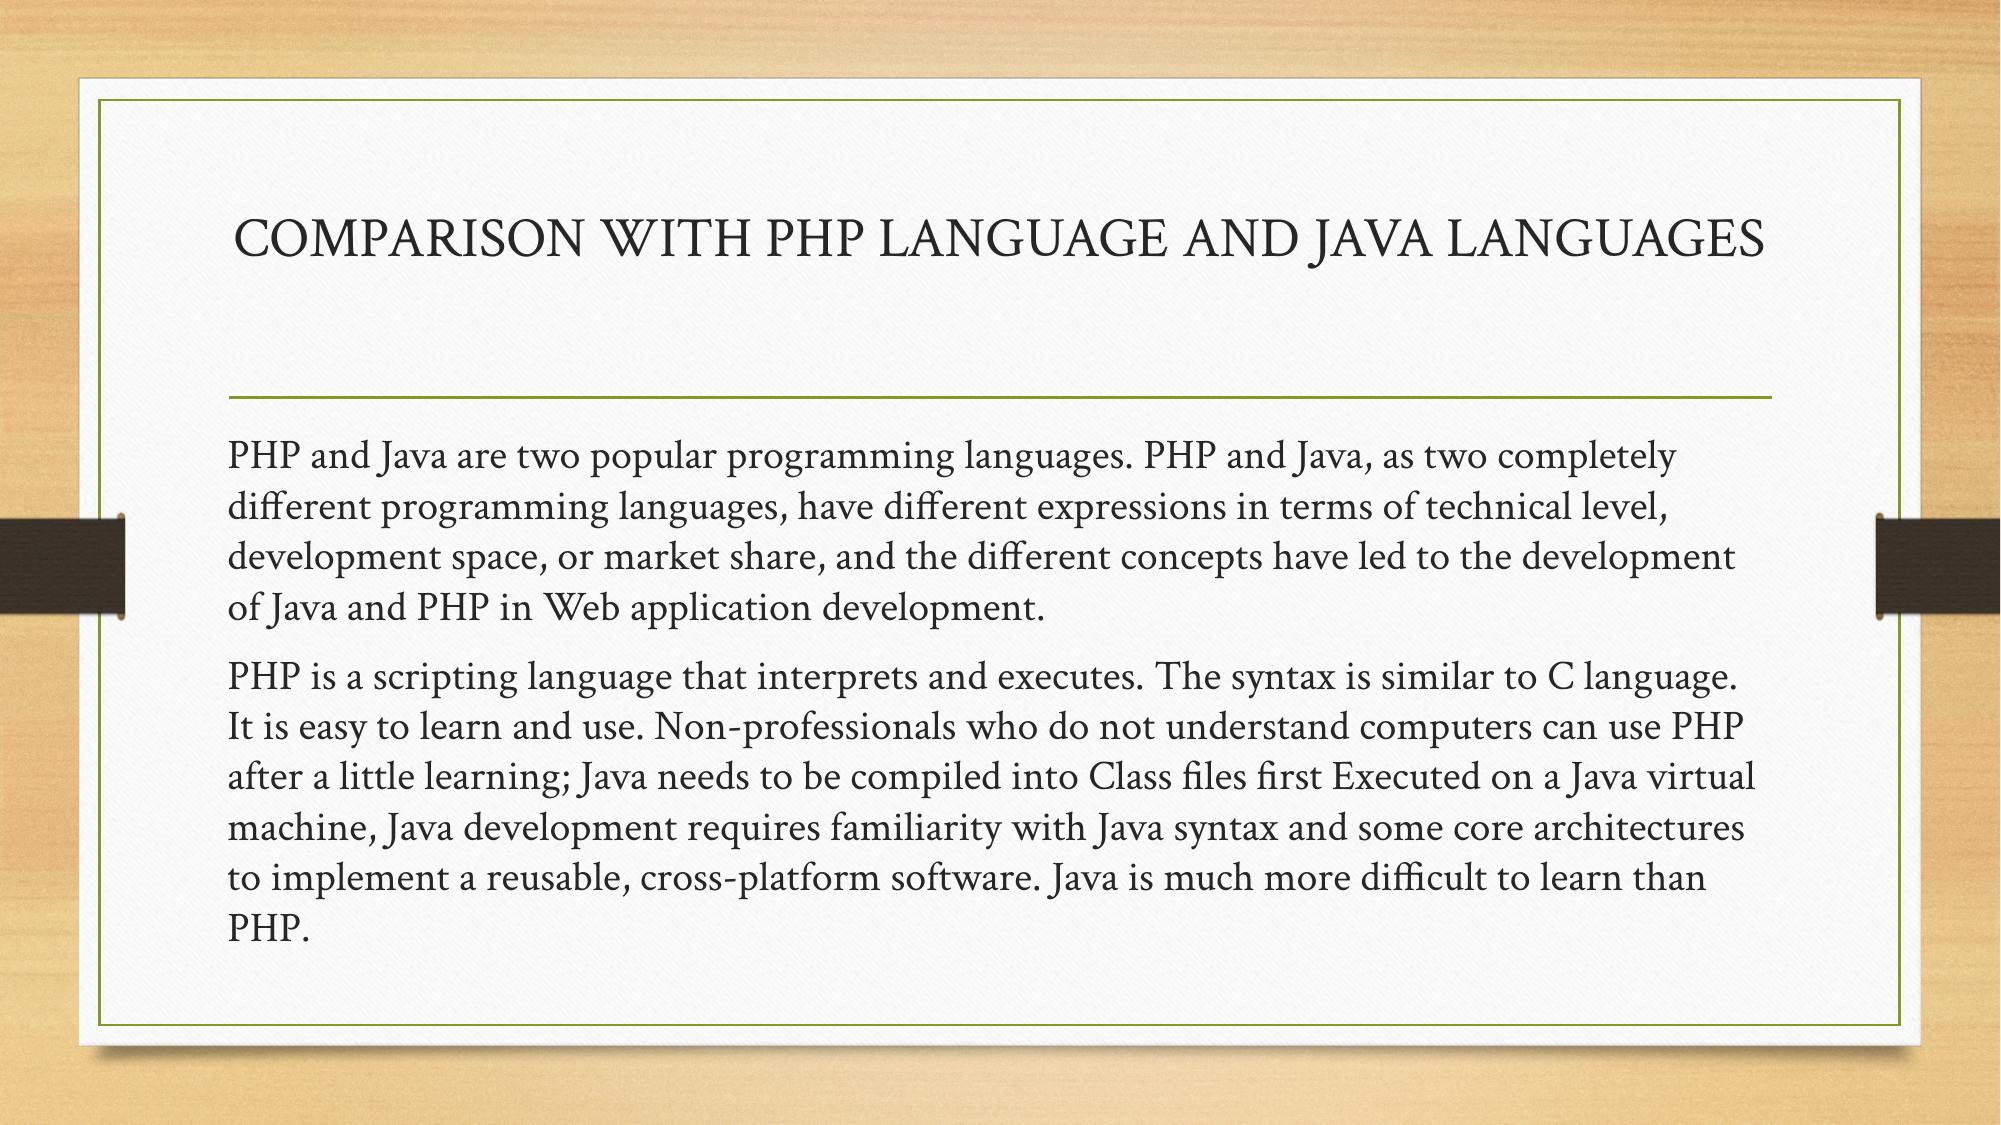

# COMPARISON WITH PHP LANGUAGE AND JAVA LANGUAGES
PHP and Java are two popular programming languages. PHP and Java, as two completely different programming languages, have different expressions in terms of technical level, development space, or market share, and the different concepts have led to the development of Java and PHP in Web application development.
PHP is a scripting language that interprets and executes. The syntax is similar to C language. It is easy to learn and use. Non-professionals who do not understand computers can use PHP after a little learning; Java needs to be compiled into Class files first Executed on a Java virtual machine, Java development requires familiarity with Java syntax and some core architectures to implement a reusable, cross-platform software. Java is much more difficult to learn than PHP.